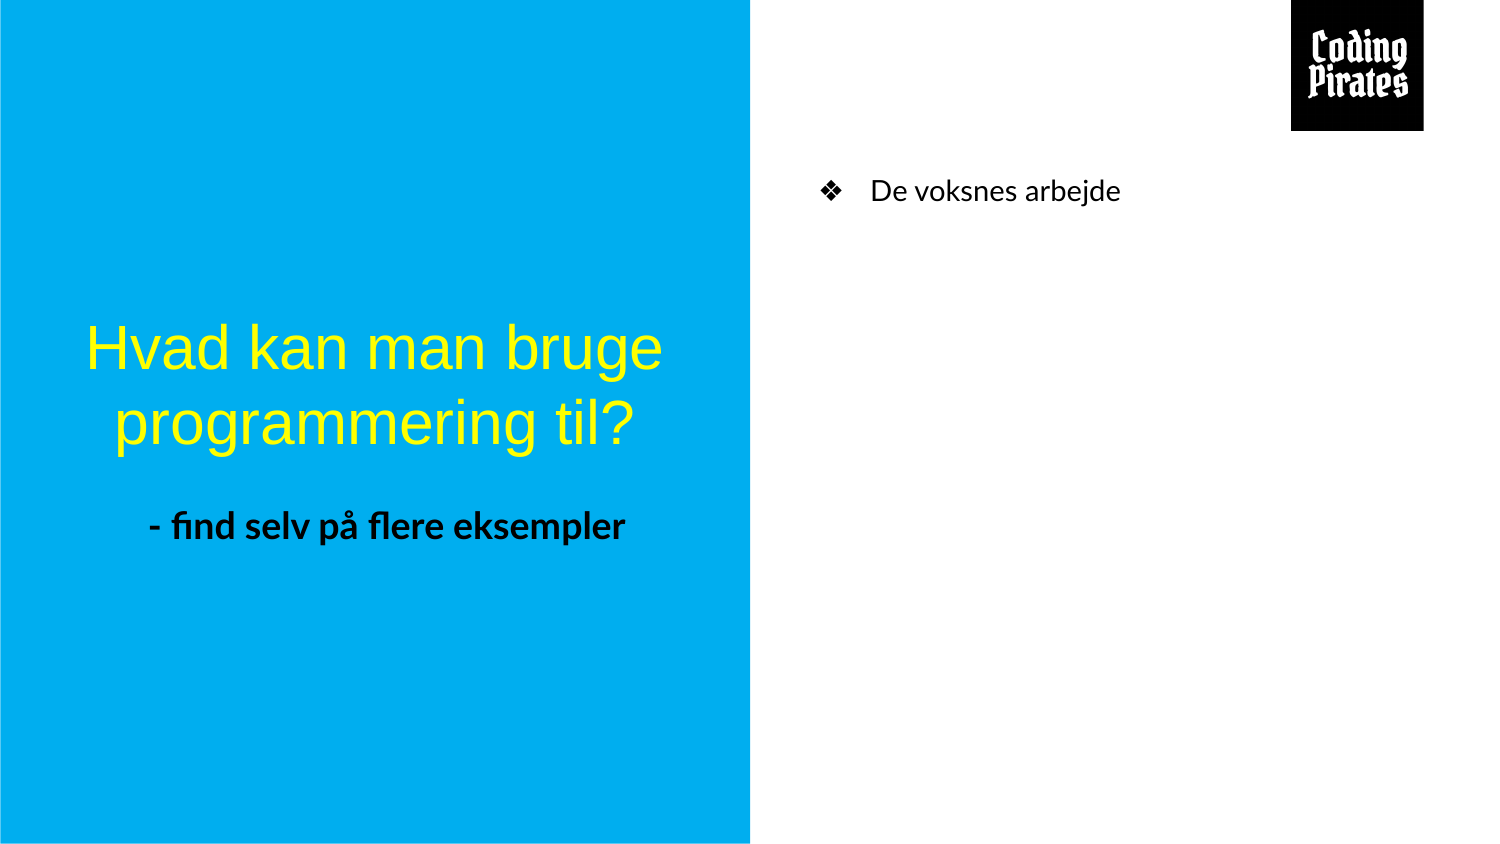

De voksnes arbejde

# Hvad kan man bruge programmering til?
- find selv på flere eksempler